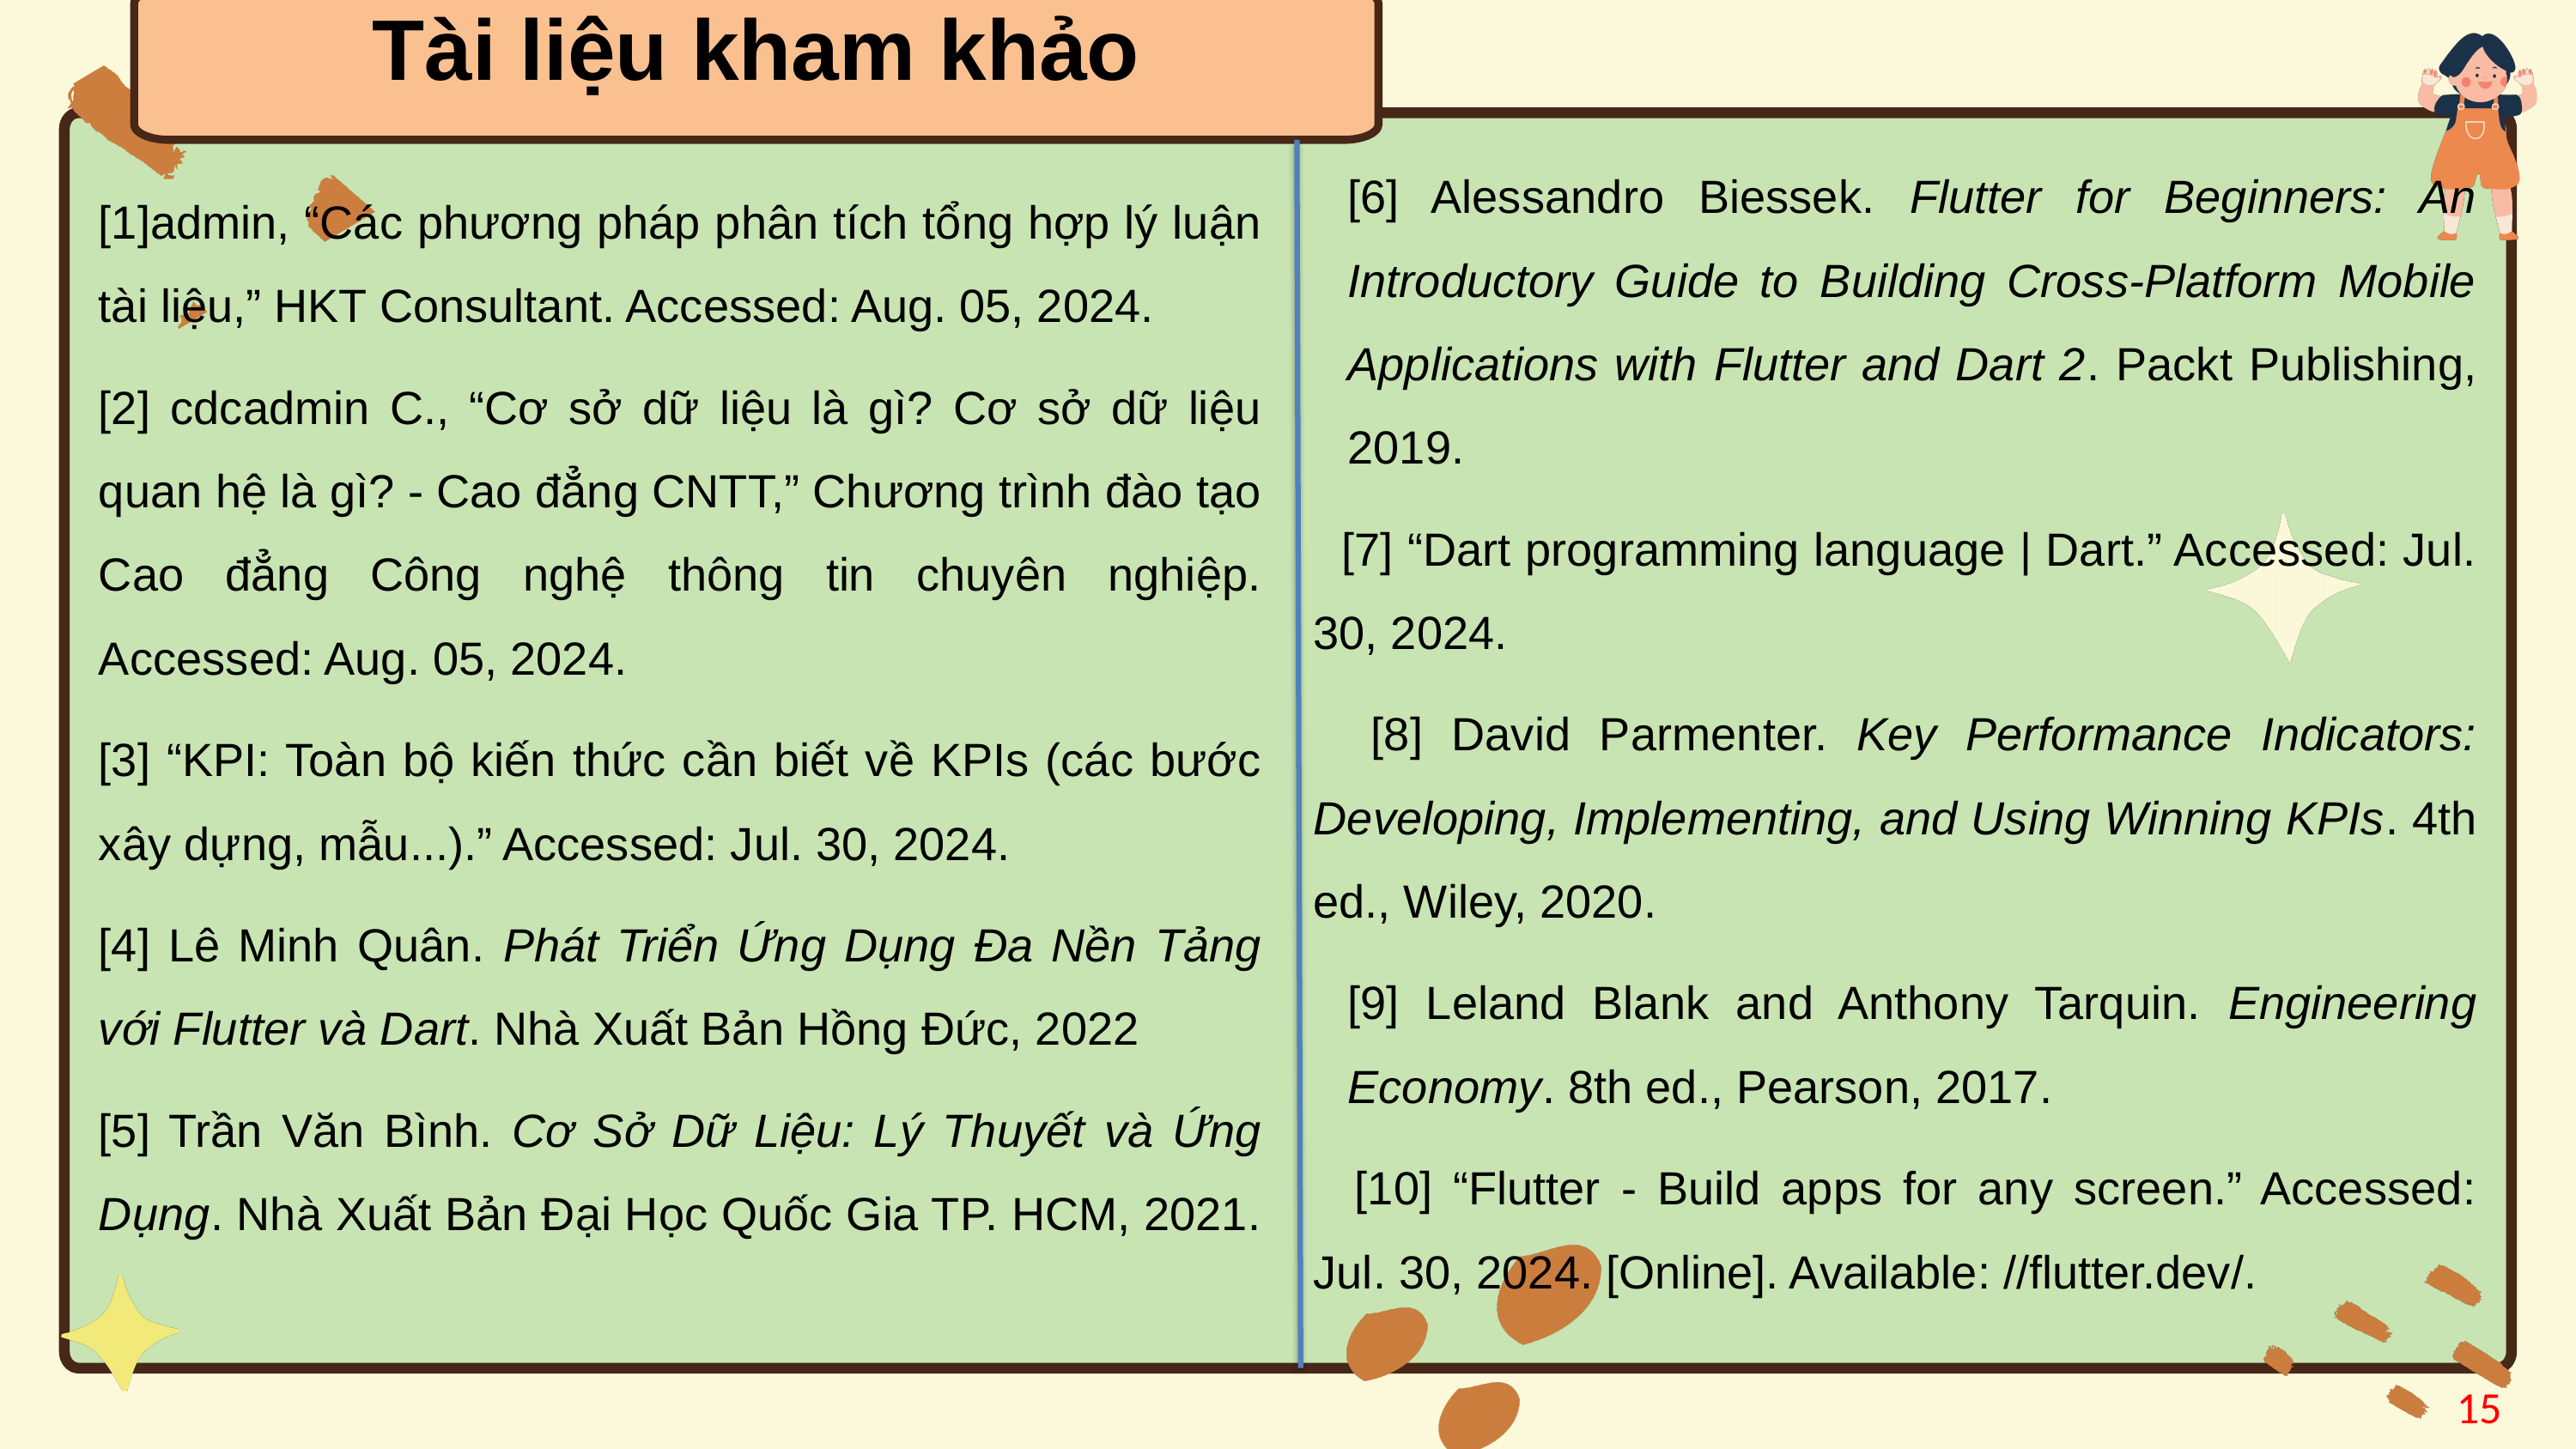

Tài liệu kham khảo

[6] Alessandro Biessek. Flutter for Beginners: An Introductory Guide to Building Cross-Platform Mobile Applications with Flutter and Dart 2. Packt Publishing, 2019.
  [7] “Dart programming language | Dart.” Accessed: Jul. 30, 2024.
  [8] David Parmenter. Key Performance Indicators: Developing, Implementing, and Using Winning KPIs. 4th ed., Wiley, 2020.
[9] Leland Blank and Anthony Tarquin. Engineering Economy. 8th ed., Pearson, 2017.
  [10] “Flutter - Build apps for any screen.” Accessed: Jul. 30, 2024. [Online]. Available: //flutter.dev/.
[1]admin, “Các phương pháp phân tích tổng hợp lý luận tài liệu,” HKT Consultant. Accessed: Aug. 05, 2024.
[2] cdcadmin C., “Cơ sở dữ liệu là gì? Cơ sở dữ liệu quan hệ là gì? - Cao đẳng CNTT,” Chương trình đào tạo Cao đẳng Công nghệ thông tin chuyên nghiệp. Accessed: Aug. 05, 2024.
[3] “KPI: Toàn bộ kiến thức cần biết về KPIs (các bước xây dựng, mẫu...).” Accessed: Jul. 30, 2024.
[4] Lê Minh Quân. Phát Triển Ứng Dụng Đa Nền Tảng với Flutter và Dart. Nhà Xuất Bản Hồng Đức, 2022
[5] Trần Văn Bình. Cơ Sở Dữ Liệu: Lý Thuyết và Ứng Dụng. Nhà Xuất Bản Đại Học Quốc Gia TP. HCM, 2021.

15